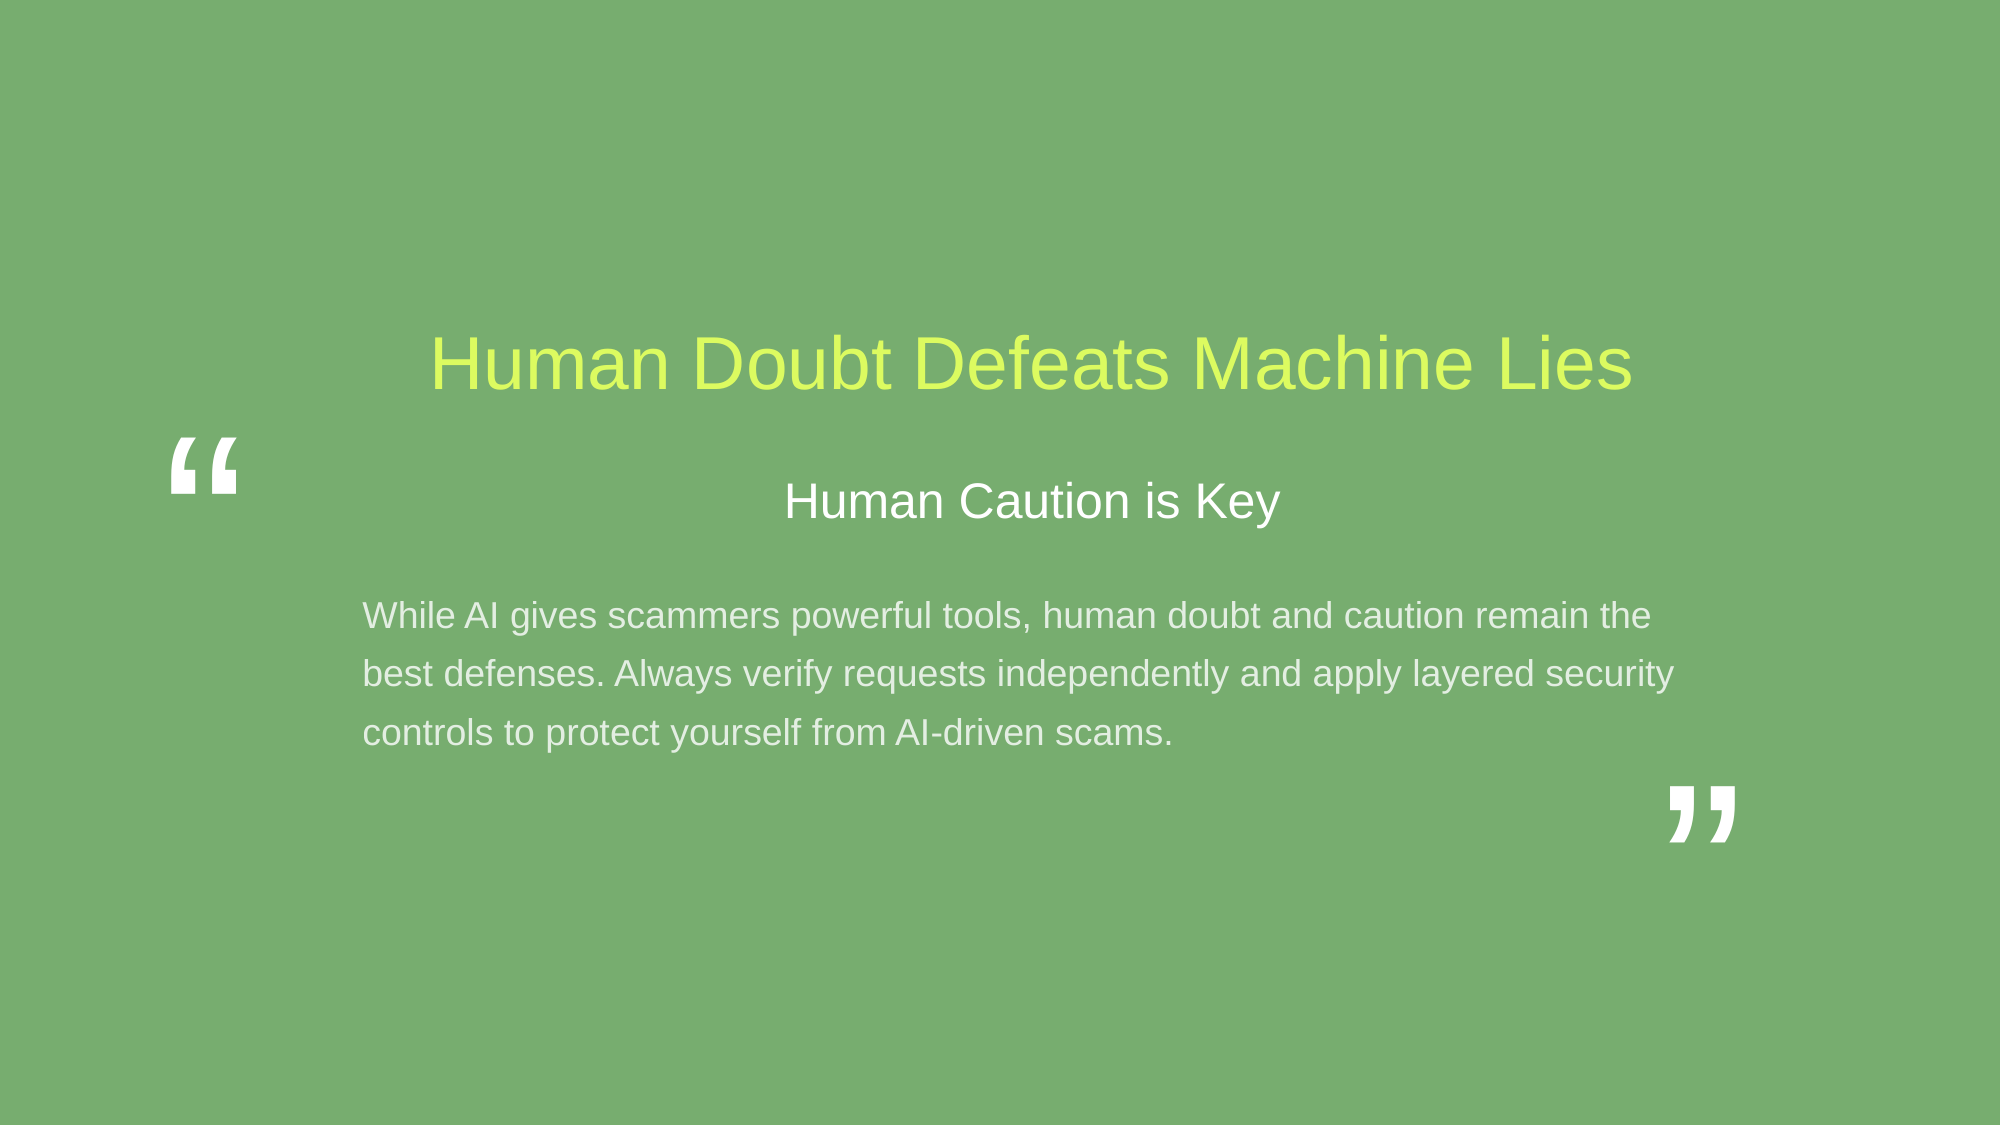

Human Doubt Defeats Machine Lies
“
Human Caution is Key
While AI gives scammers powerful tools, human doubt and caution remain the best defenses. Always verify requests independently and apply layered security controls to protect yourself from AI-driven scams.
“